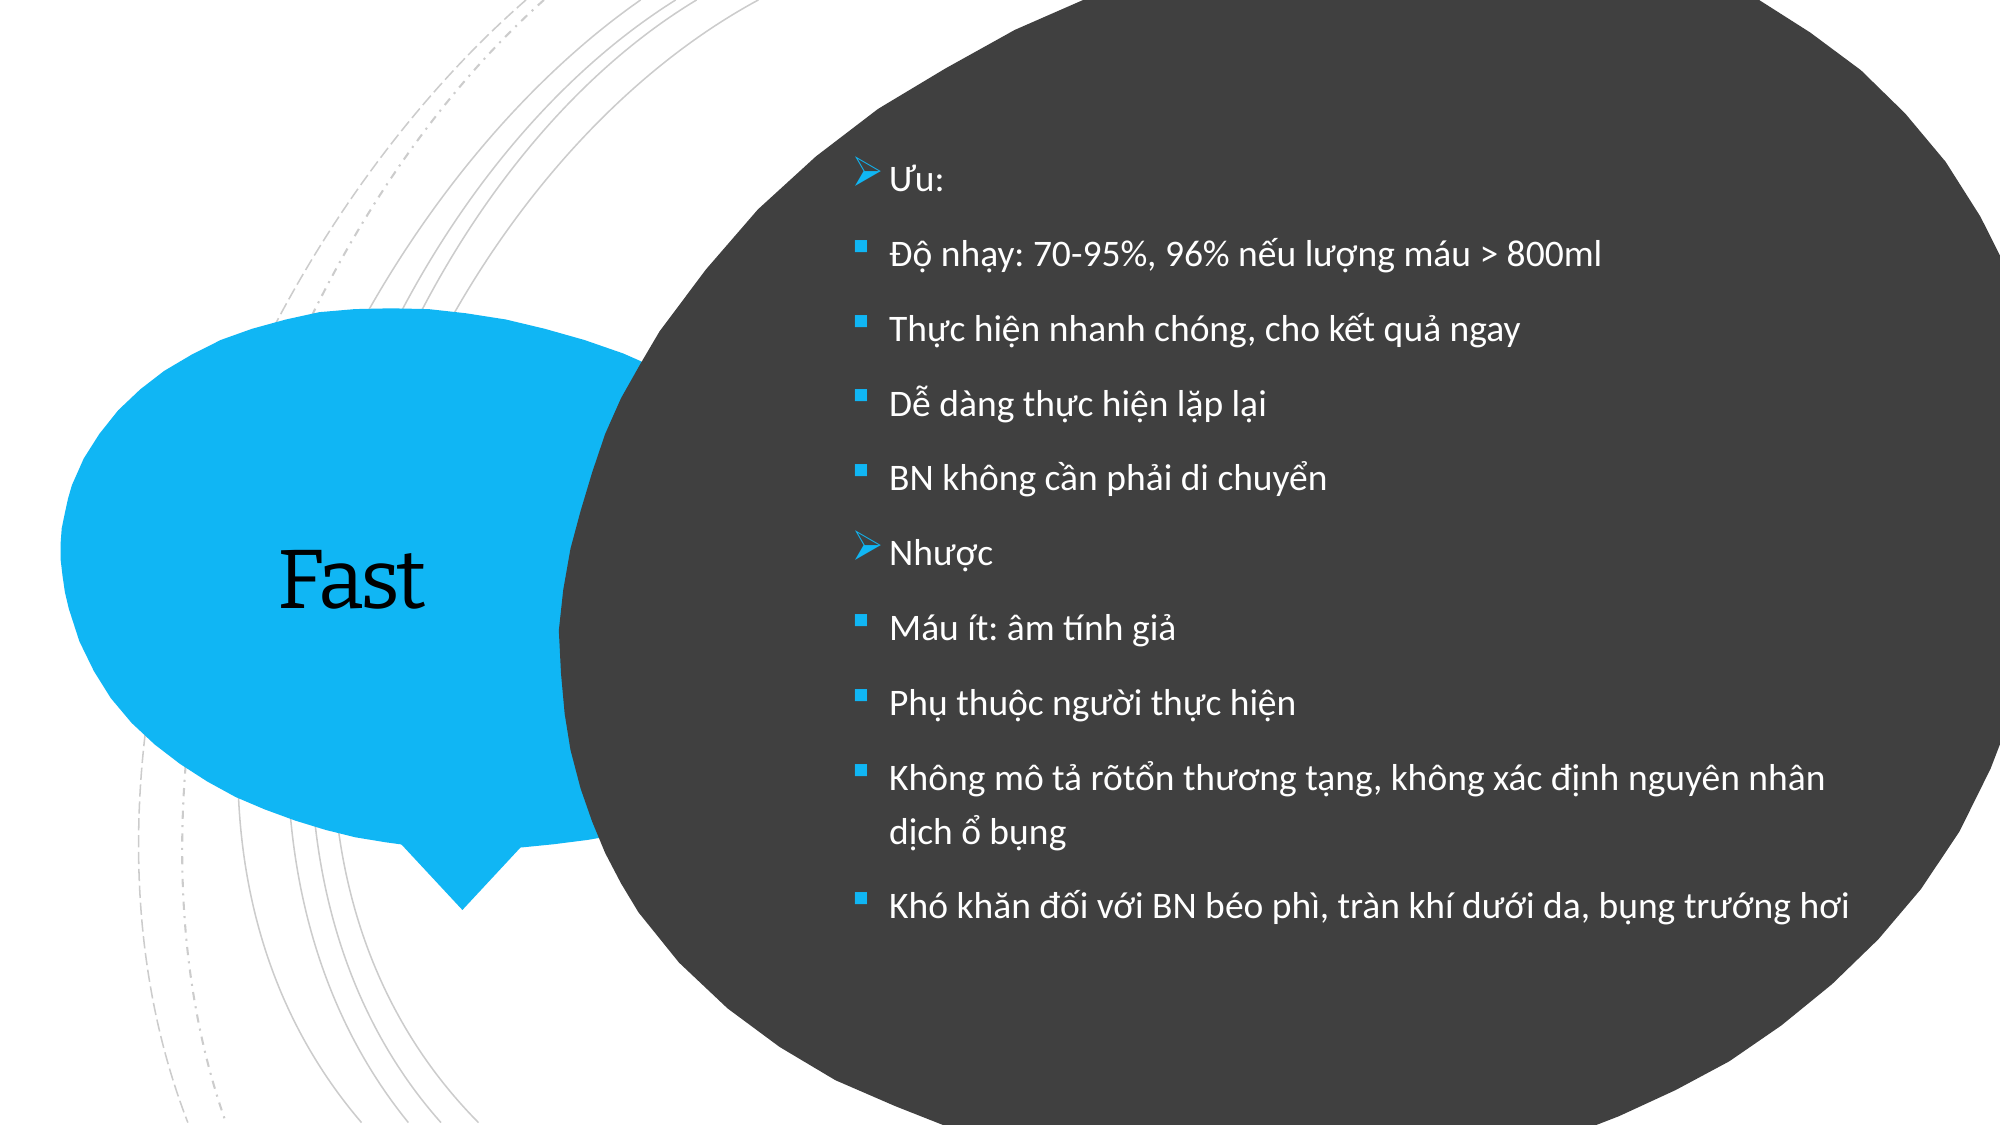

Ưu:
Độ nhạy: 70-95%, 96% nếu lượng máu > 800ml
Thực hiện nhanh chóng, cho kết quả ngay
Dễ dàng thực hiện lặp lại
BN không cần phải di chuyển
Nhược
Máu ít: âm tính giả
Phụ thuộc người thực hiện
Không mô tả rõtổn thương tạng, không xác định nguyên nhân dịch ổ bụng
Khó khăn đối với BN béo phì, tràn khí dưới da, bụng trướng hơi
# Fast